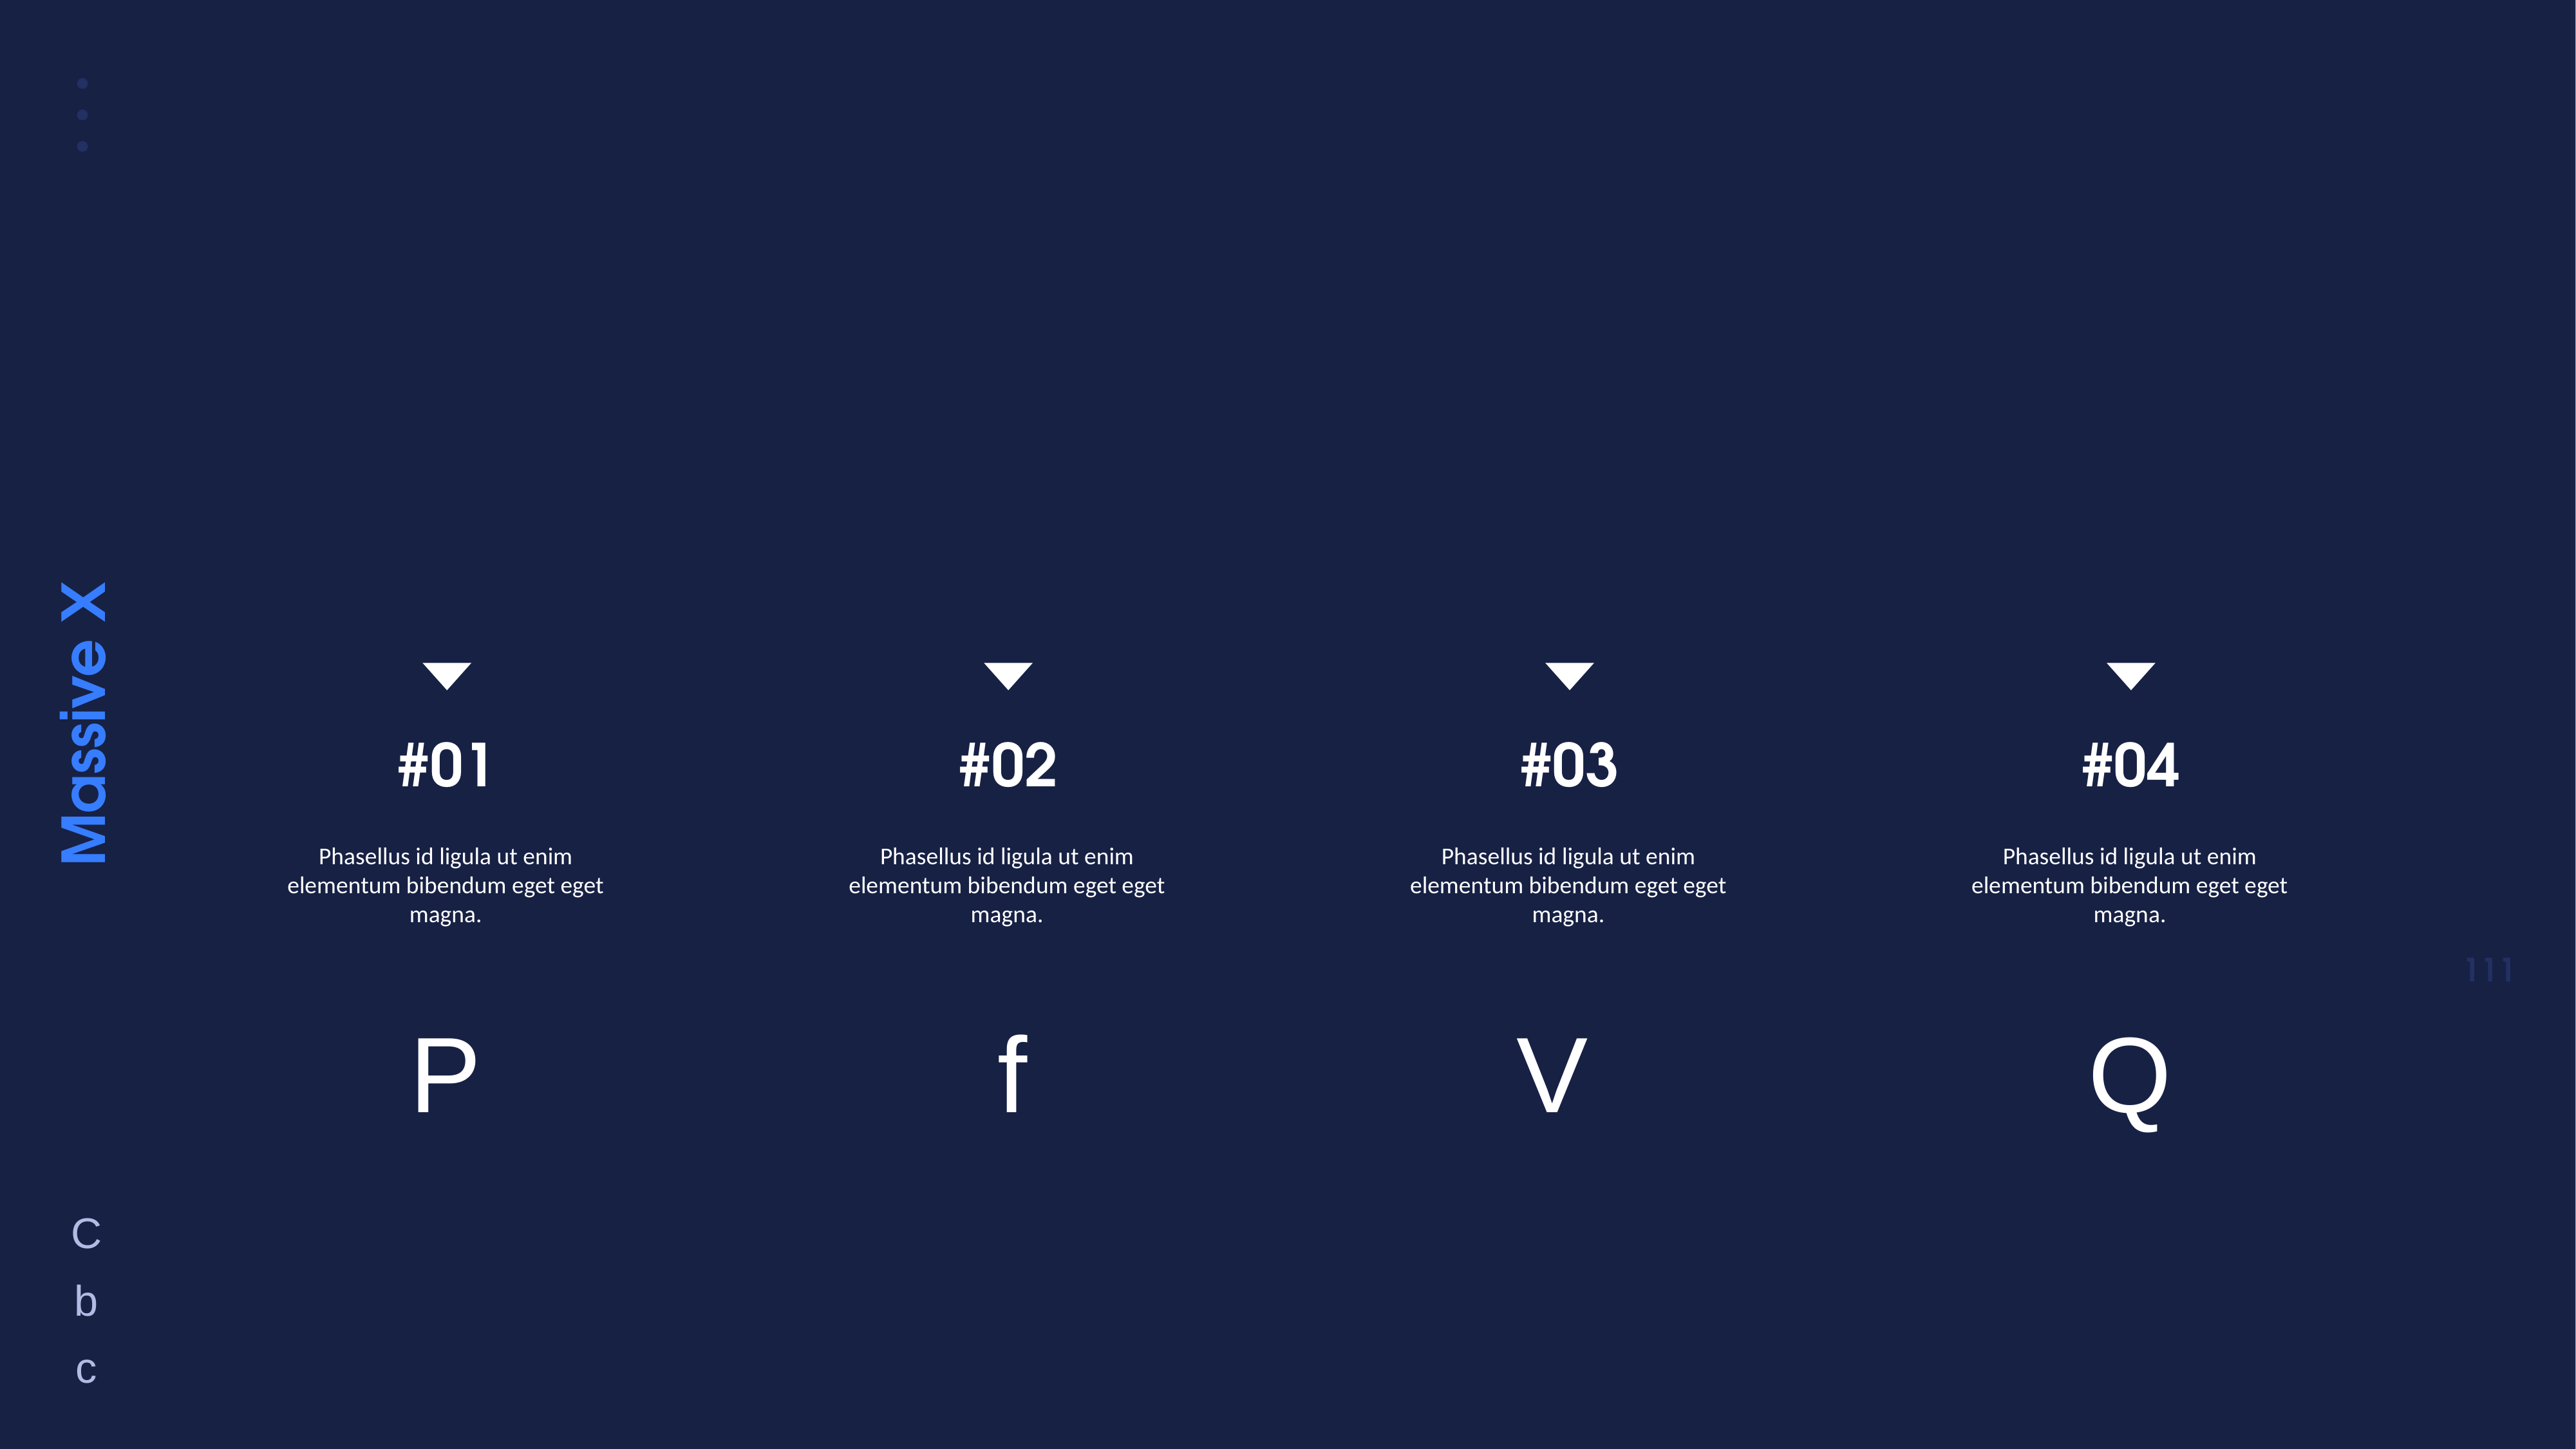

#01
Phasellus id ligula ut enim elementum bibendum eget eget magna.
P

#02
Phasellus id ligula ut enim elementum bibendum eget eget magna.
f

#03
Phasellus id ligula ut enim elementum bibendum eget eget magna.
V

#04
Phasellus id ligula ut enim elementum bibendum eget eget magna.
Q

https://unsplash.com/photos/lvJZhHOIJJ4
https://unsplash.com/photos/VmX3vmBecFE
https://unsplash.com/photos/QJ2HGuSSQz0
https://unsplash.com/photos/RZ5TKFpdaWM